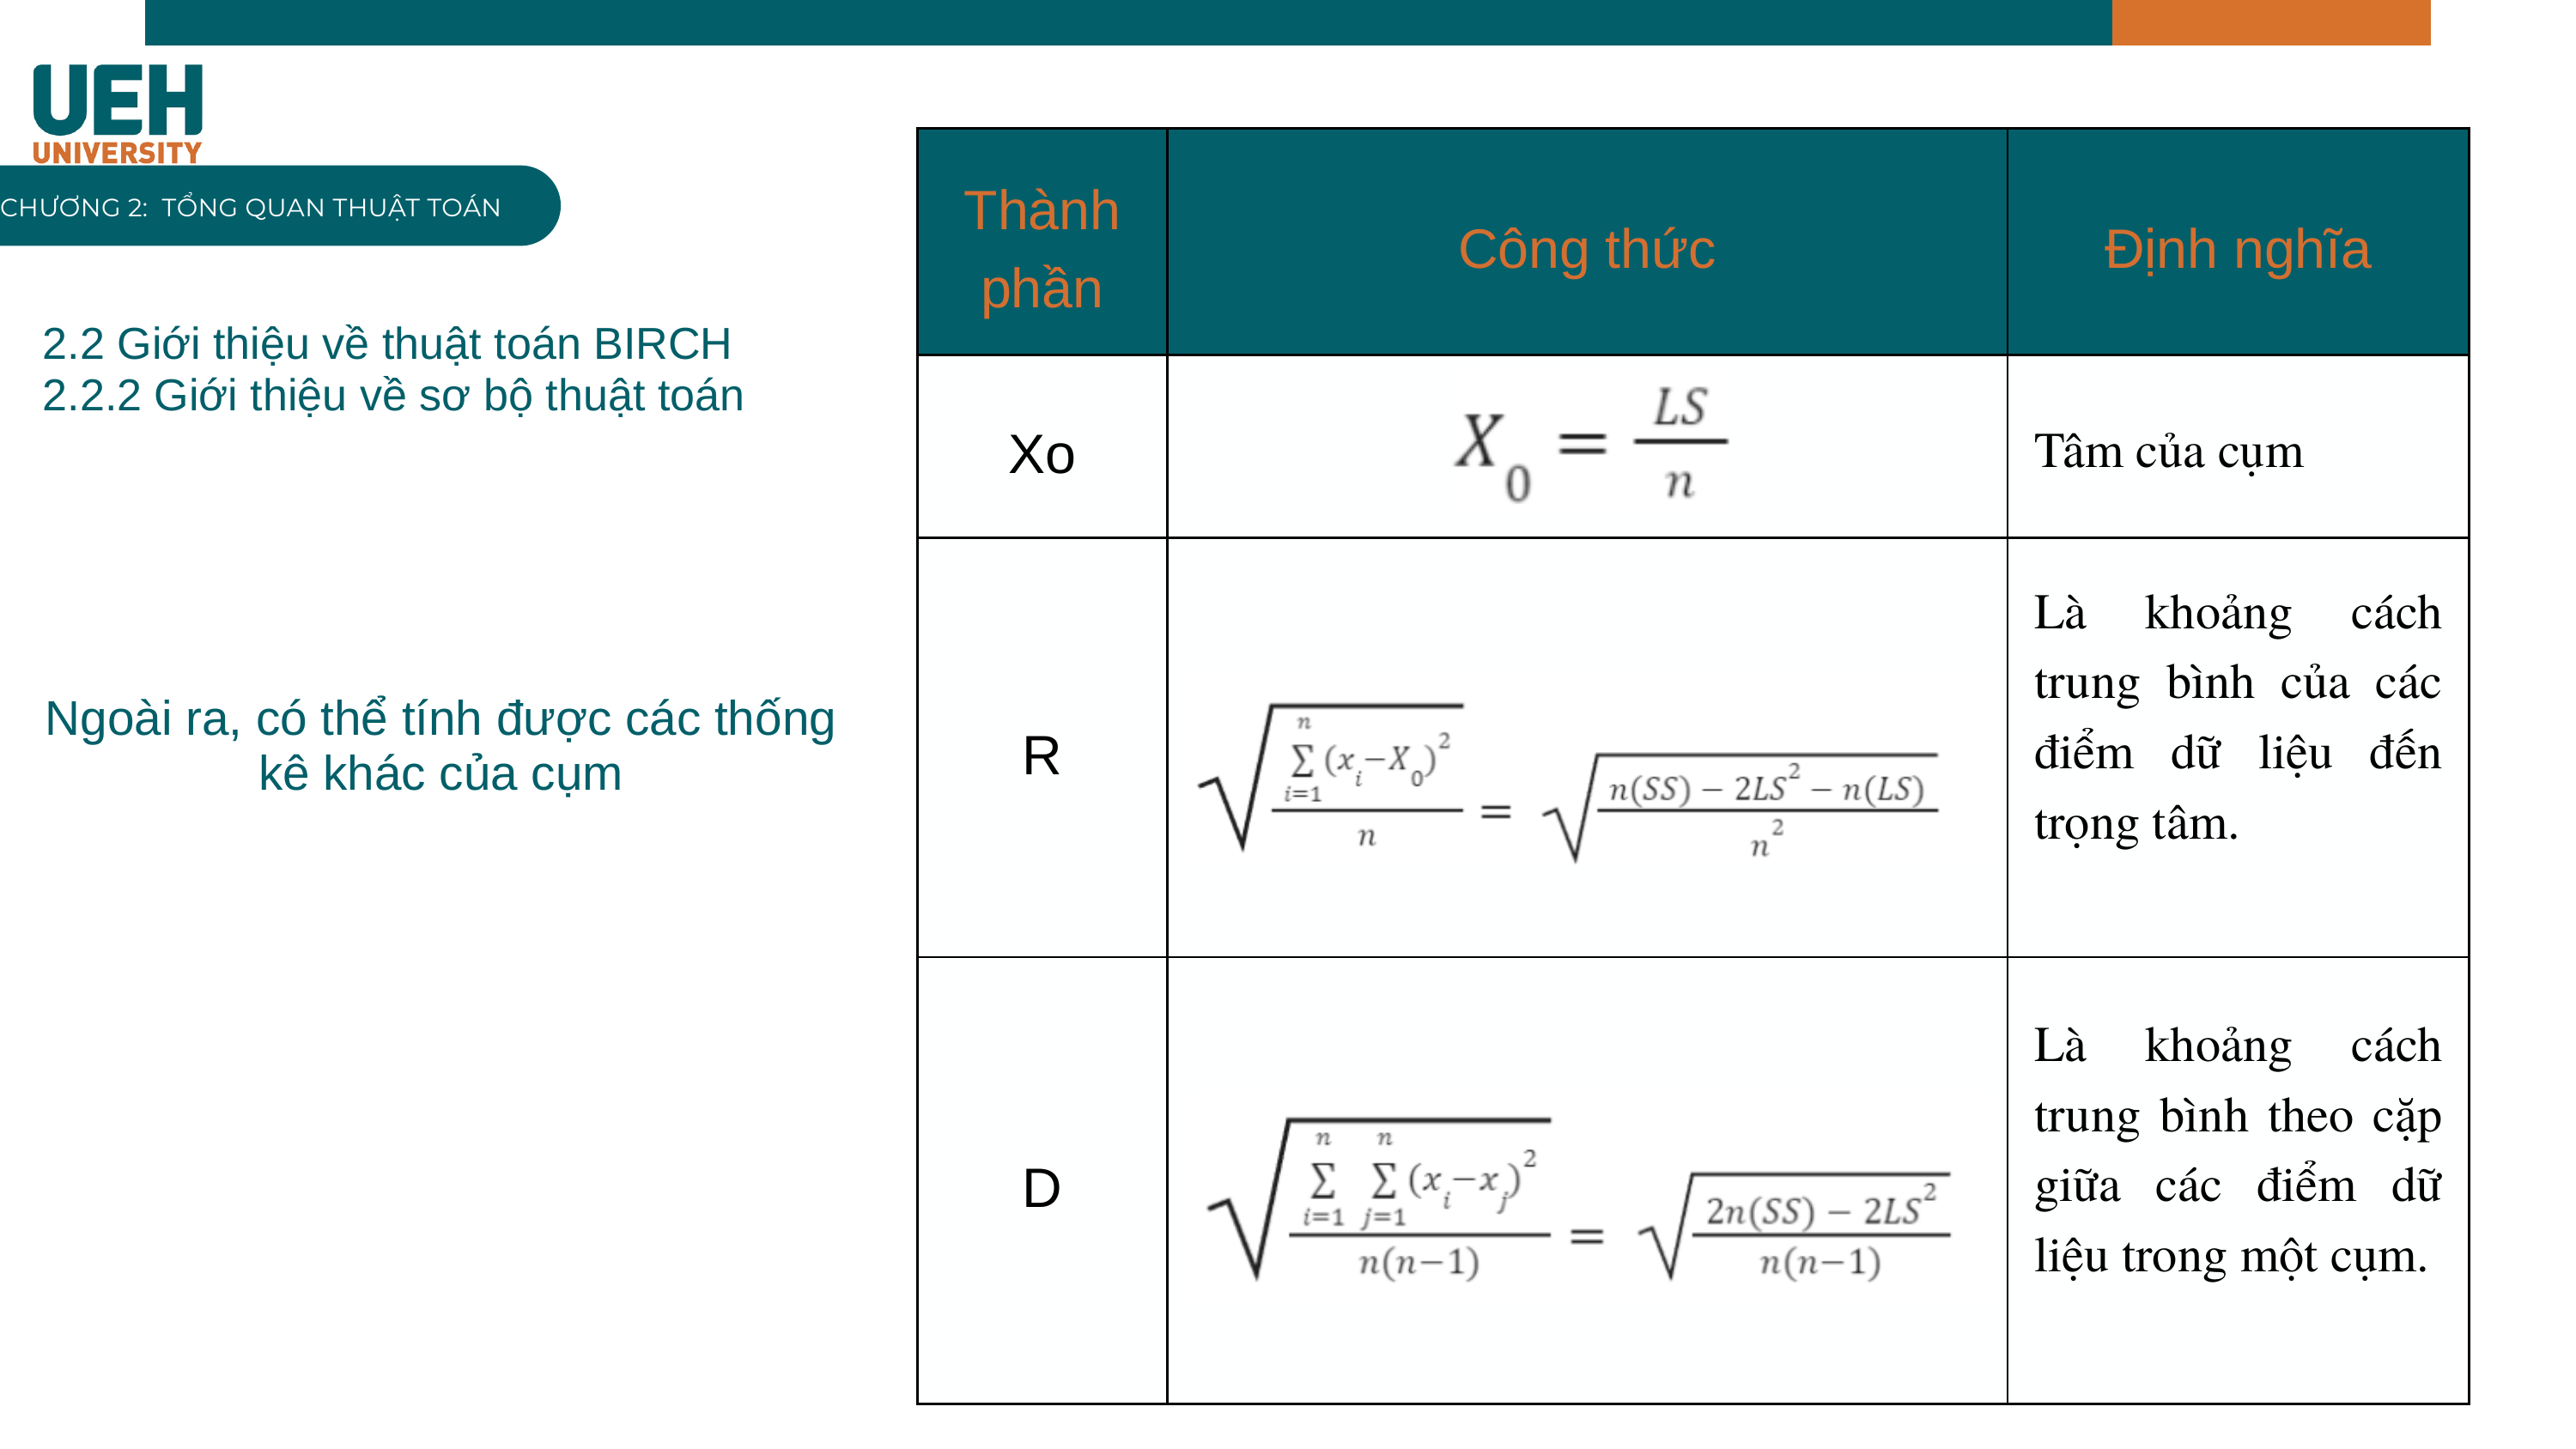

| Thành phần | Công thức | Định nghĩa |
| --- | --- | --- |
| Xo |  | Tâm của cụm |
| R |  | Là khoảng cách trung bình của các điểm dữ liệu đến trọng tâm. |
| D |  | Là khoảng cách trung bình theo cặp giữa các điểm dữ liệu trong một cụm. |
INFOGRAPHIC

CHƯƠNG 2:  TỔNG QUAN THUẬT TOÁN

2.2 Giới thiệu về thuật toán BIRCH
2.2.2 Giới thiệu về sơ bộ thuật toán

Ngoài ra, có thể tính được các thống kê khác của cụm